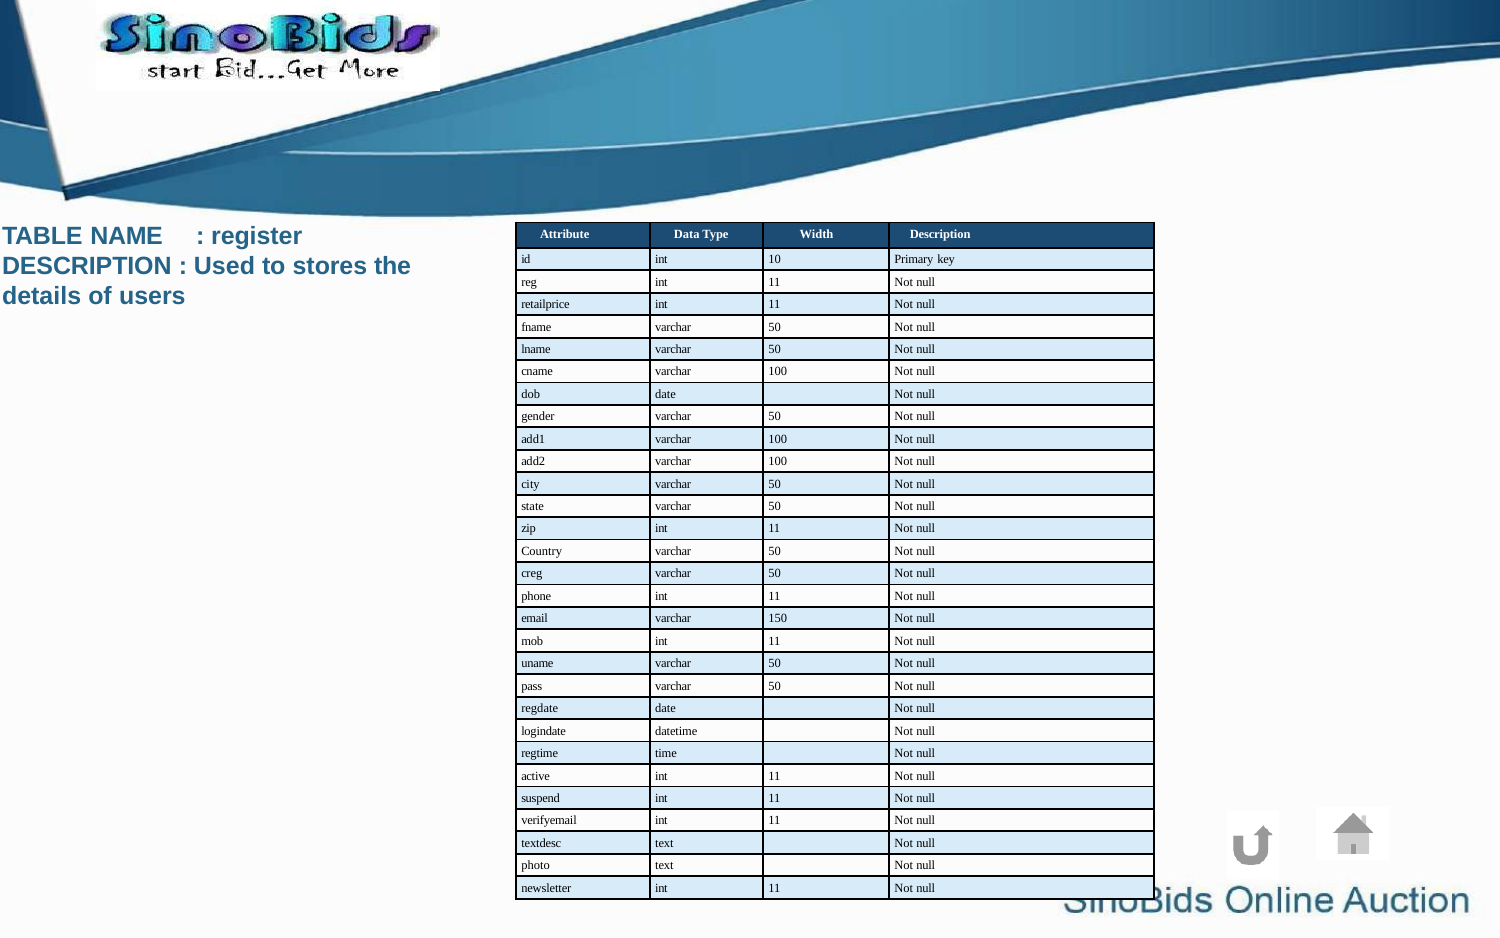

TABLE NAME	: register  DESCRIPTION : Used to stores the  details of users
| Attribute | Data Type | Width | Description |
| --- | --- | --- | --- |
| id | int | 10 | Primary key |
| reg | int | 11 | Not null |
| retailprice | int | 11 | Not null |
| fname | varchar | 50 | Not null |
| lname | varchar | 50 | Not null |
| cname | varchar | 100 | Not null |
| dob | date |  | Not null |
| gender | varchar | 50 | Not null |
| add1 | varchar | 100 | Not null |
| add2 | varchar | 100 | Not null |
| city | varchar | 50 | Not null |
| state | varchar | 50 | Not null |
| zip | int | 11 | Not null |
| Country | varchar | 50 | Not null |
| creg | varchar | 50 | Not null |
| phone | int | 11 | Not null |
| email | varchar | 150 | Not null |
| mob | int | 11 | Not null |
| uname | varchar | 50 | Not null |
| pass | varchar | 50 | Not null |
| regdate | date |  | Not null |
| logindate | datetime |  | Not null |
| regtime | time |  | Not null |
| active | int | 11 | Not null |
| suspend | int | 11 | Not null |
| verifyemail | int | 11 | Not null |
| textdesc | text |  | Not null |
| photo | text |  | Not null |
| newsletter | int | 11 | Not null |